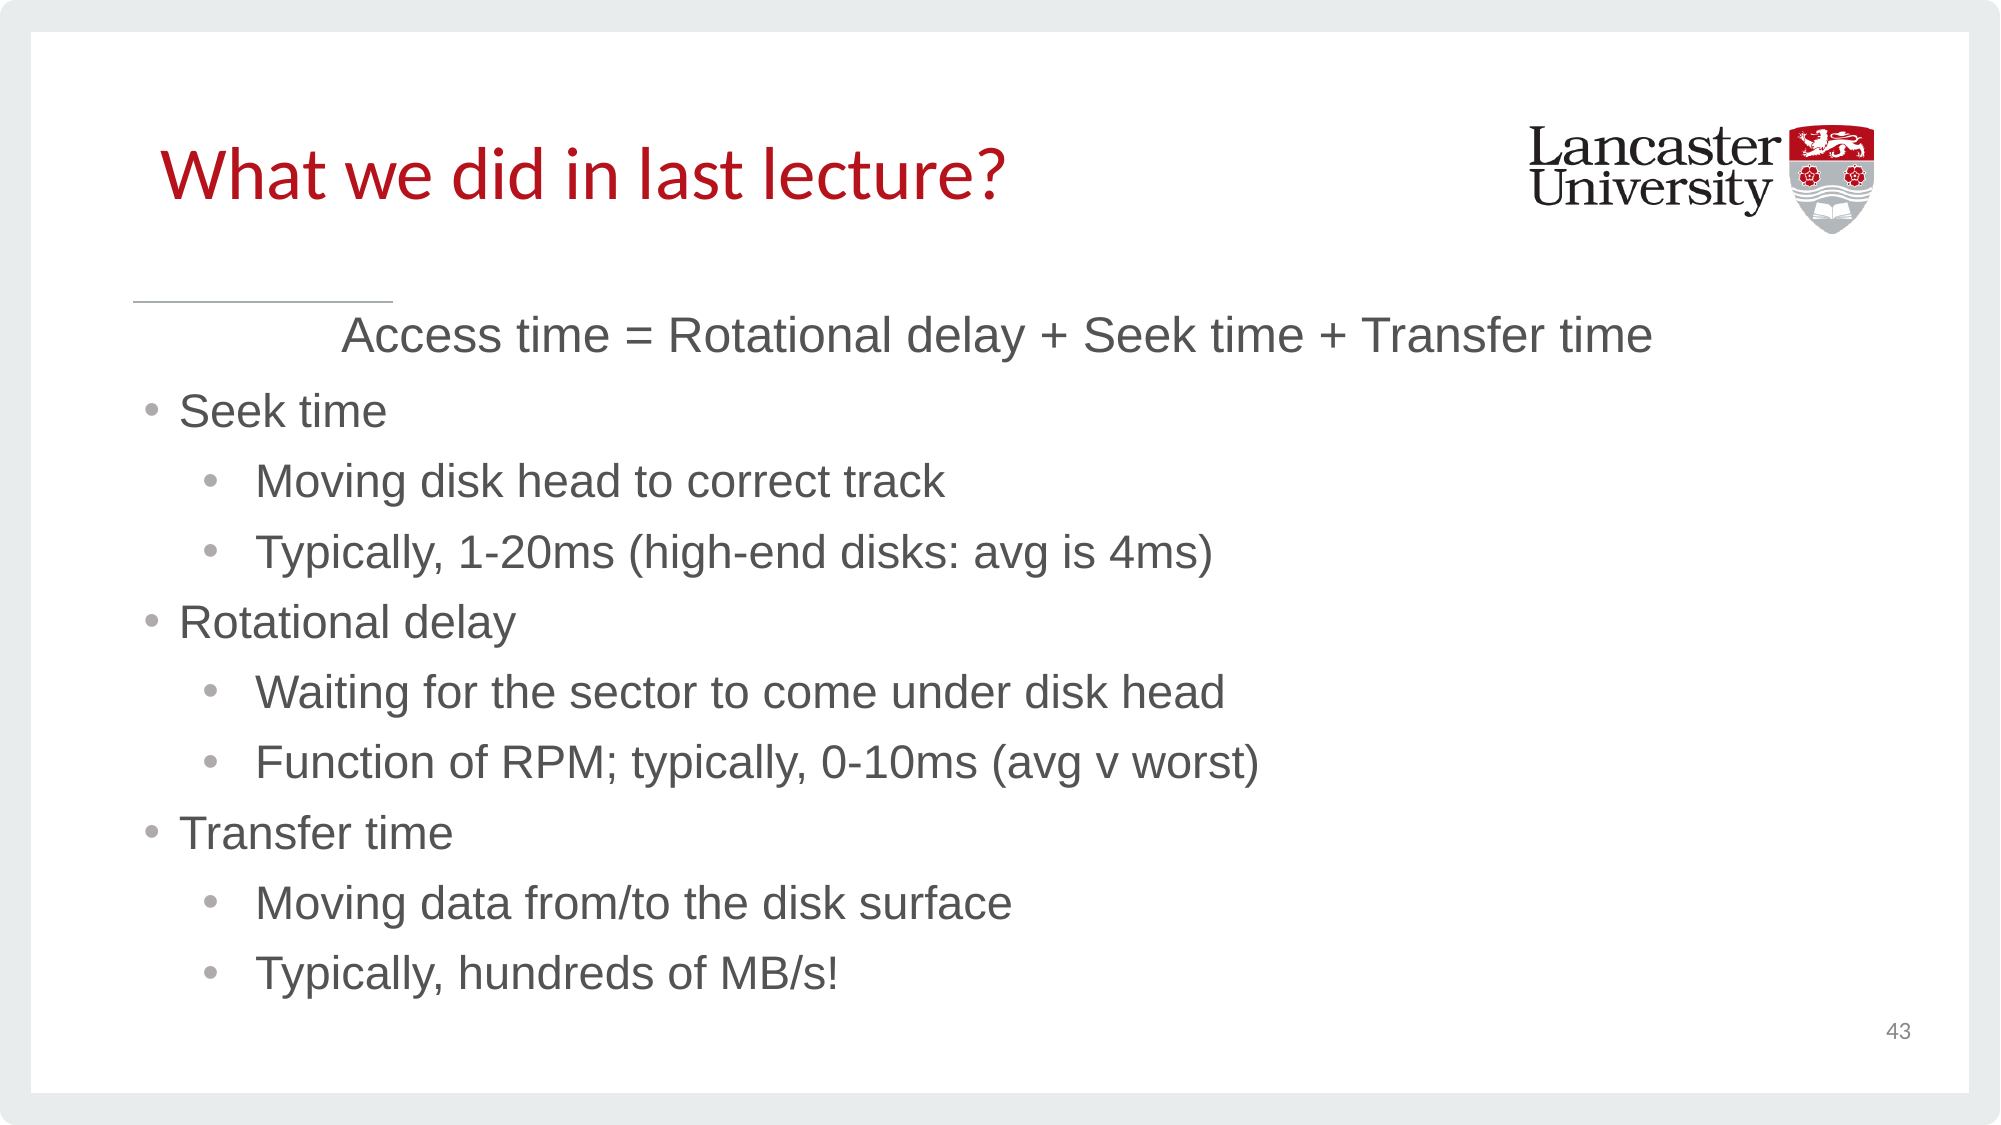

# What we did in last lecture?
Access time = Rotational delay + Seek time + Transfer time
Seek time
Moving disk head to correct track
Typically, 1-20ms (high-end disks: avg is 4ms)
Rotational delay
Waiting for the sector to come under disk head
Function of RPM; typically, 0-10ms (avg v worst)
Transfer time
Moving data from/to the disk surface
Typically, hundreds of MB/s!
43